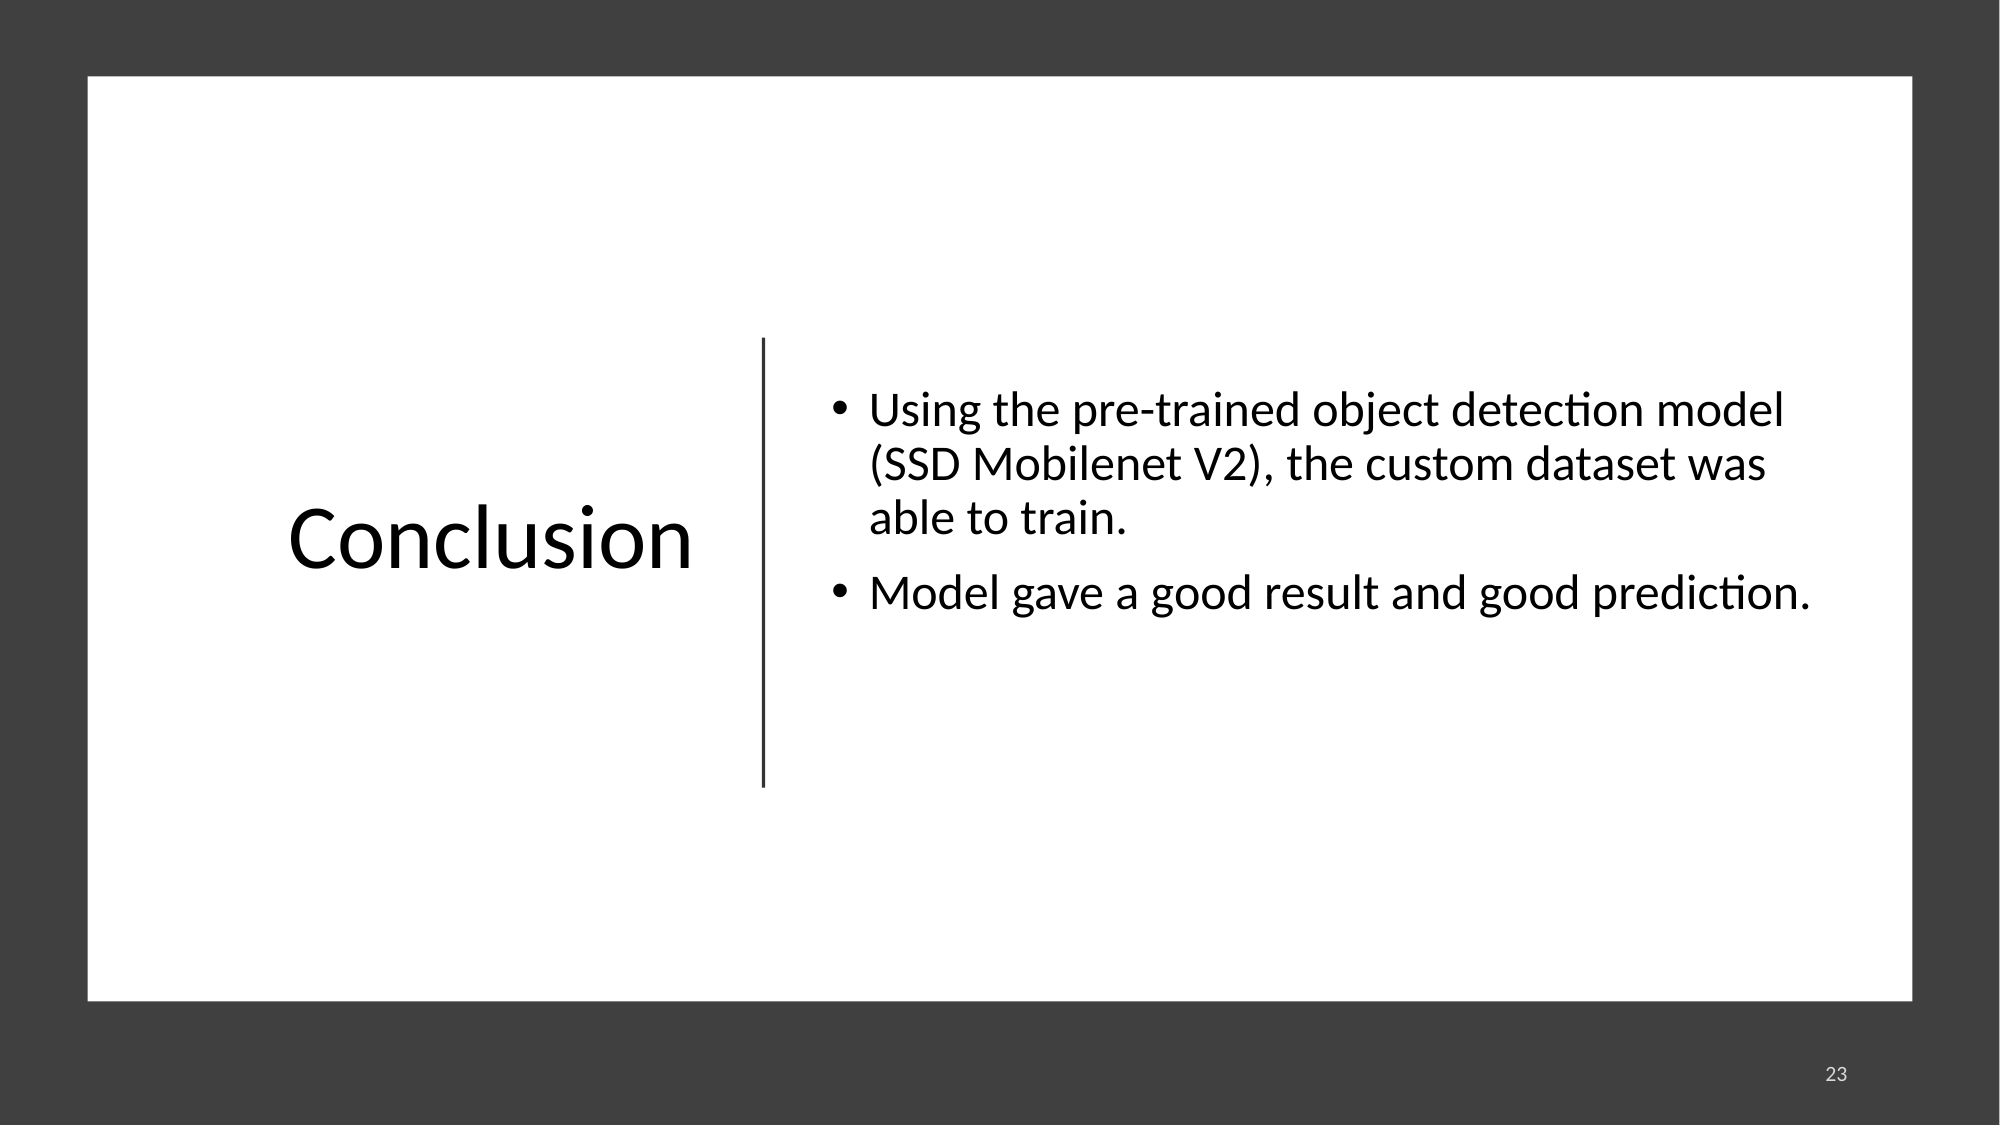

# Conclusion
Using the pre-trained object detection model (SSD Mobilenet V2), the custom dataset was able to train.
Model gave a good result and good prediction.

23